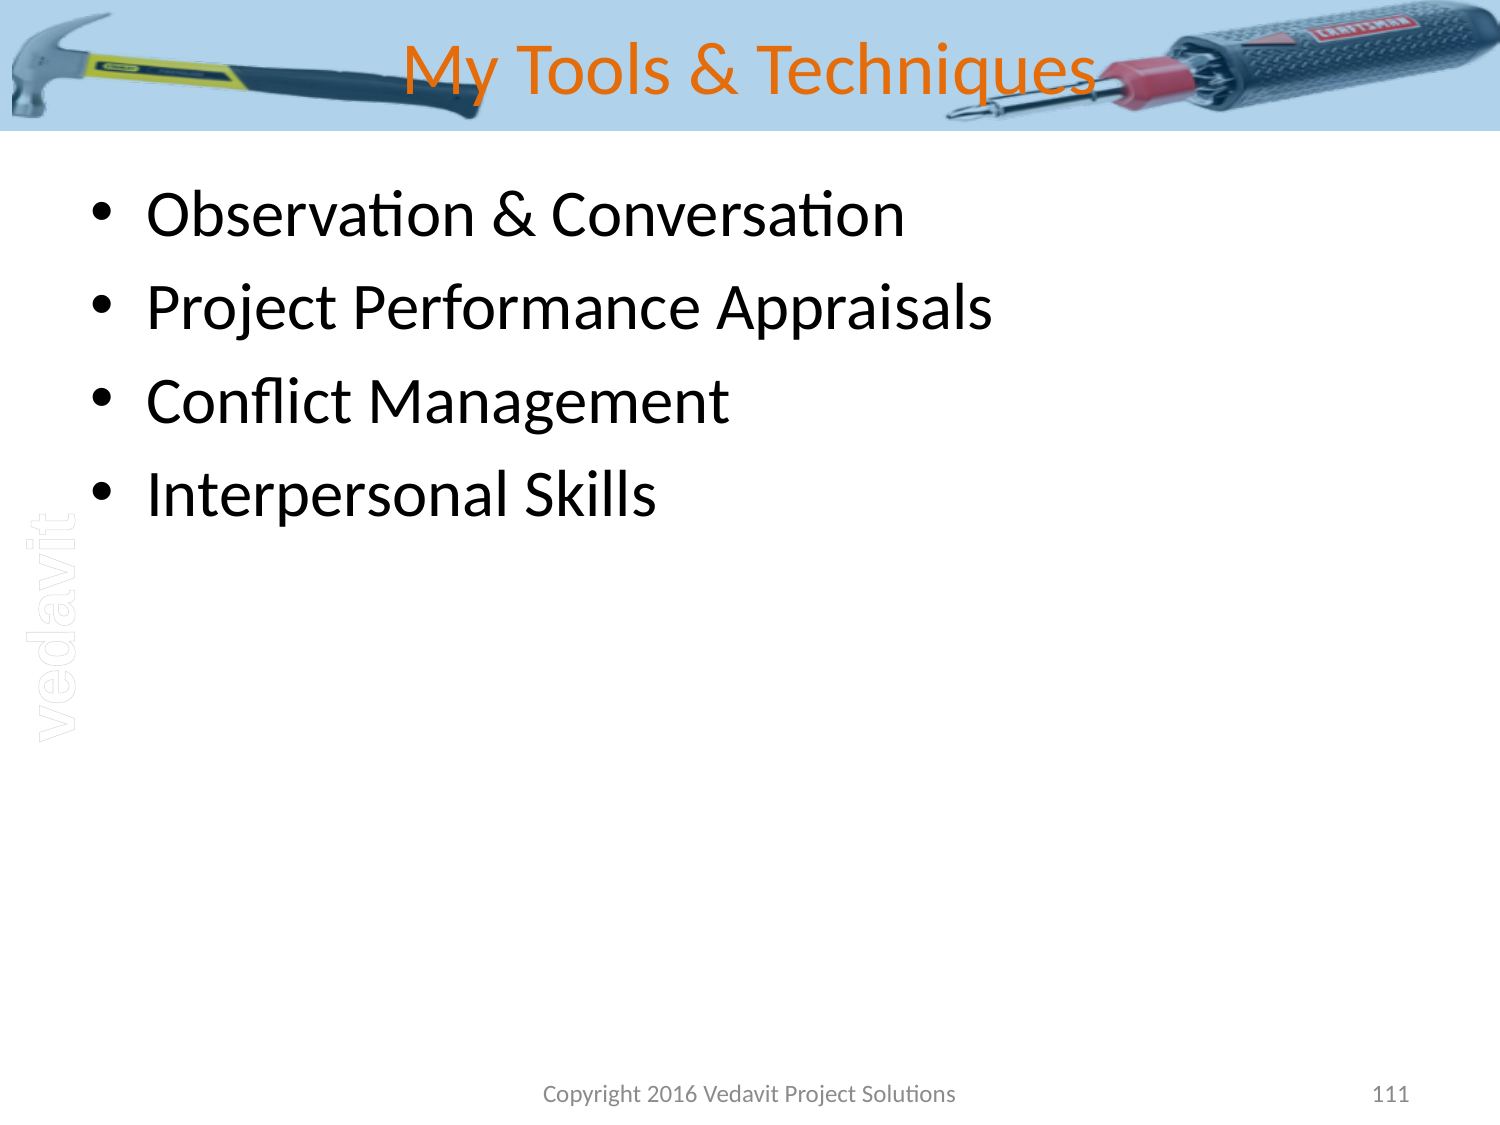

# My Tools & Techniques
Observation & Conversation
Project Performance Appraisals
Conflict Management
Interpersonal Skills
Copyright 2016 Vedavit Project Solutions
111